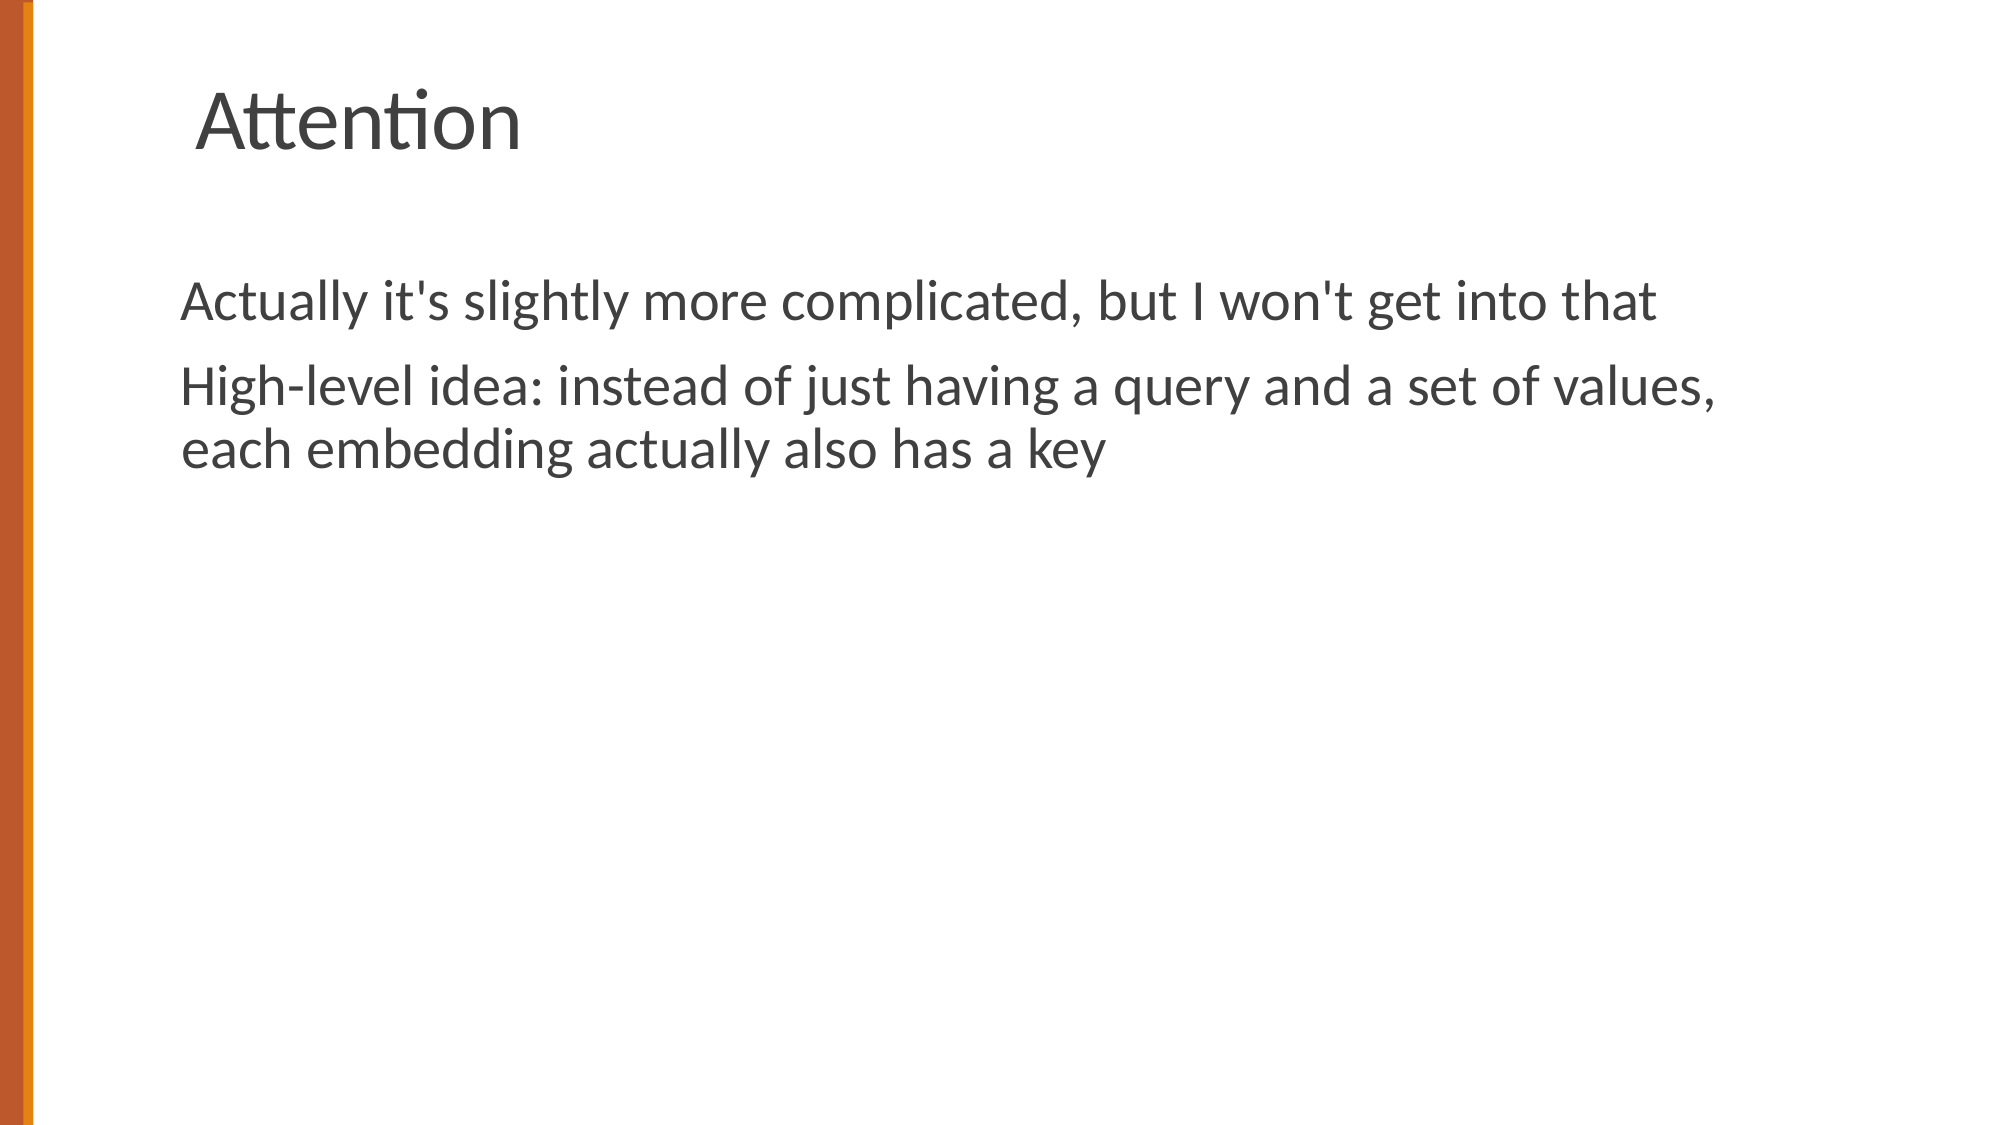

# Attention
Actually it's slightly more complicated, but I won't get into that
High-level idea: instead of just having a query and a set of values, each embedding actually also has a key